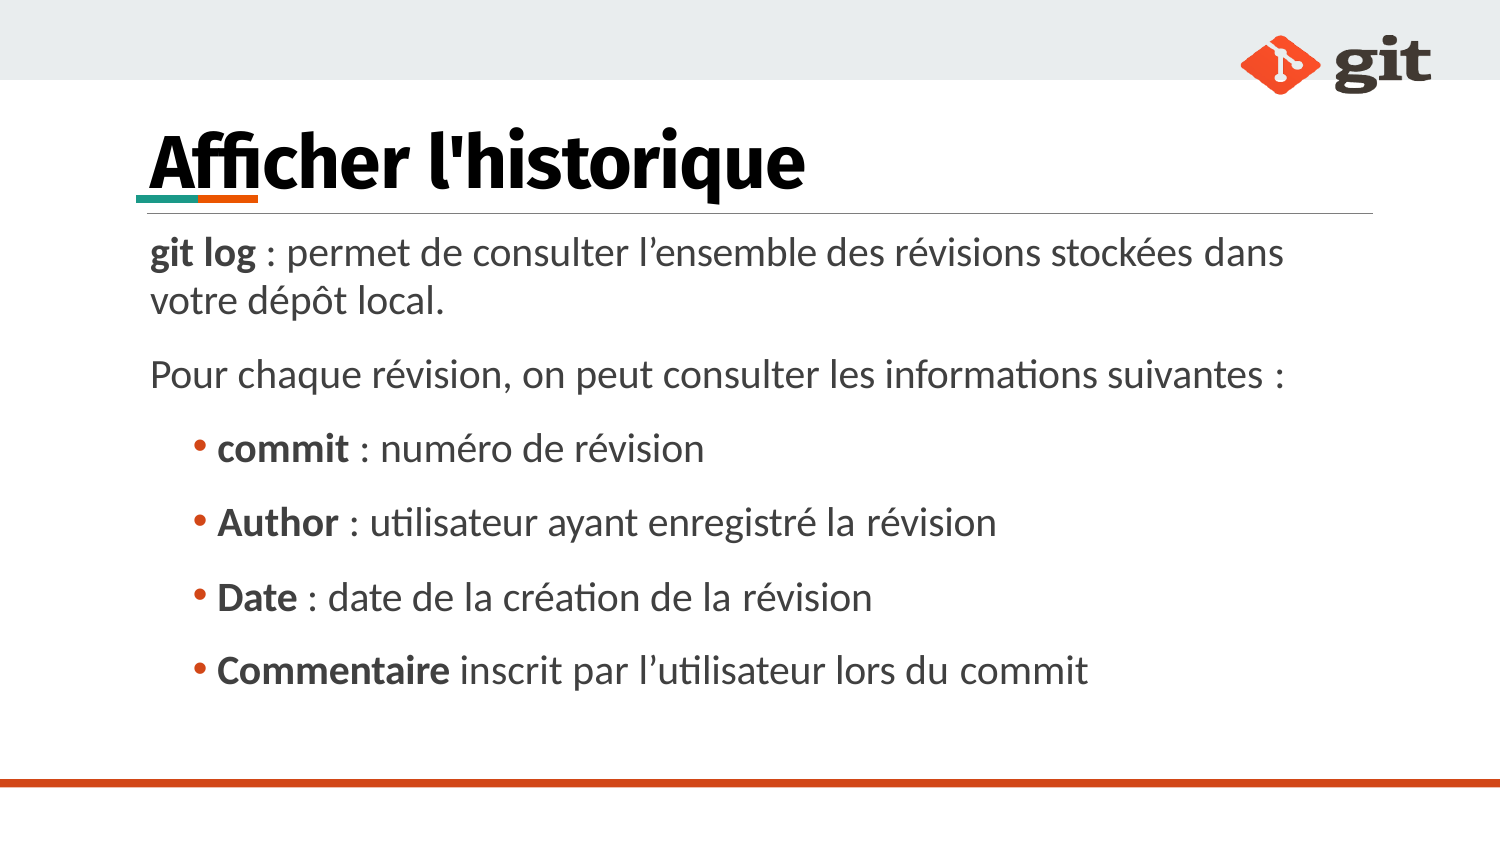

# Afficher l'historique

git log : permet de consulter l’ensemble des révisions stockées dans
votre dépôt local.
Pour chaque révision, on peut consulter les informations suivantes :
commit : numéro de révision
Author : utilisateur ayant enregistré la révision
Date : date de la création de la révision
Commentaire inscrit par l’utilisateur lors du commit

169